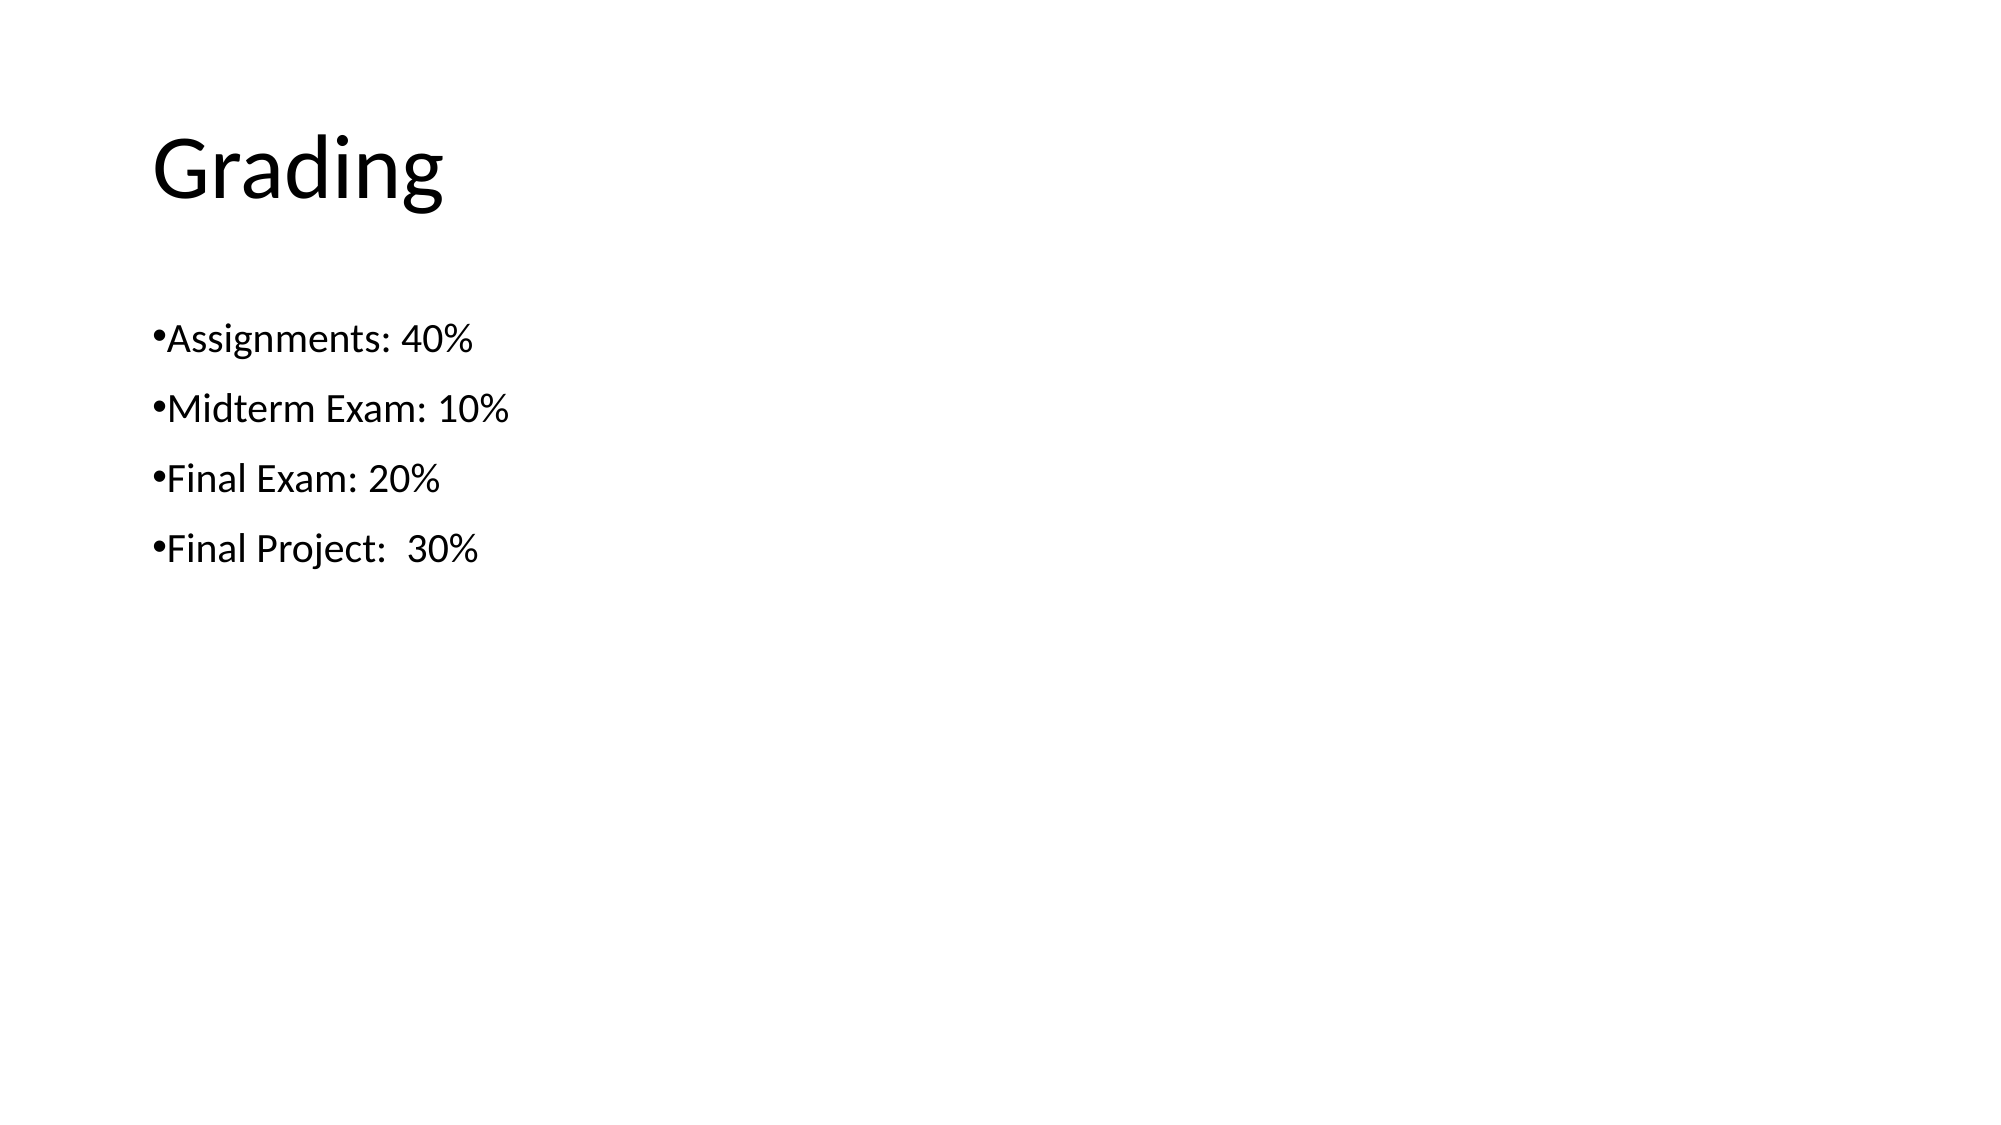

# Grading
Assignments: 40%
Midterm Exam: 10%
Final Exam: 20%
Final Project:  30%